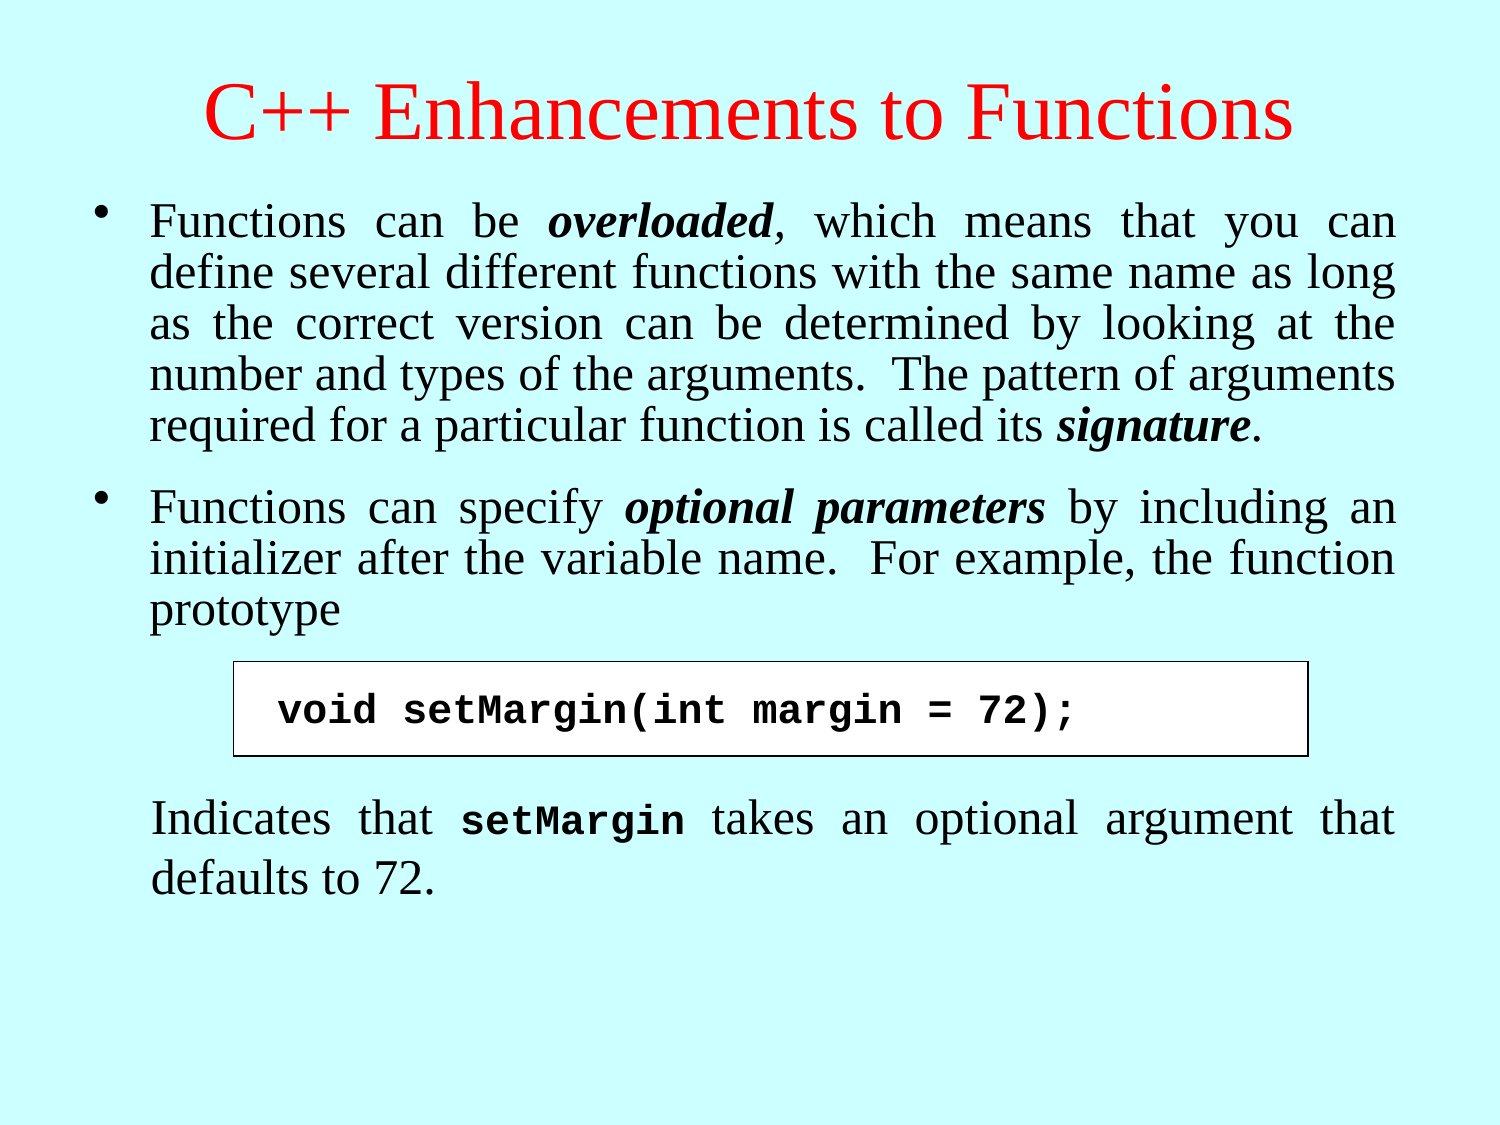

# C++ Enhancements to Functions
Functions can be overloaded, which means that you can define several different functions with the same name as long as the correct version can be determined by looking at the number and types of the arguments.  The pattern of arguments required for a particular function is called its signature.
Functions can specify optional parameters by including an initializer after the variable name.  For example, the function prototype

void setMargin(int margin = 72);
Indicates that setMargin takes an optional argument that defaults to 72.